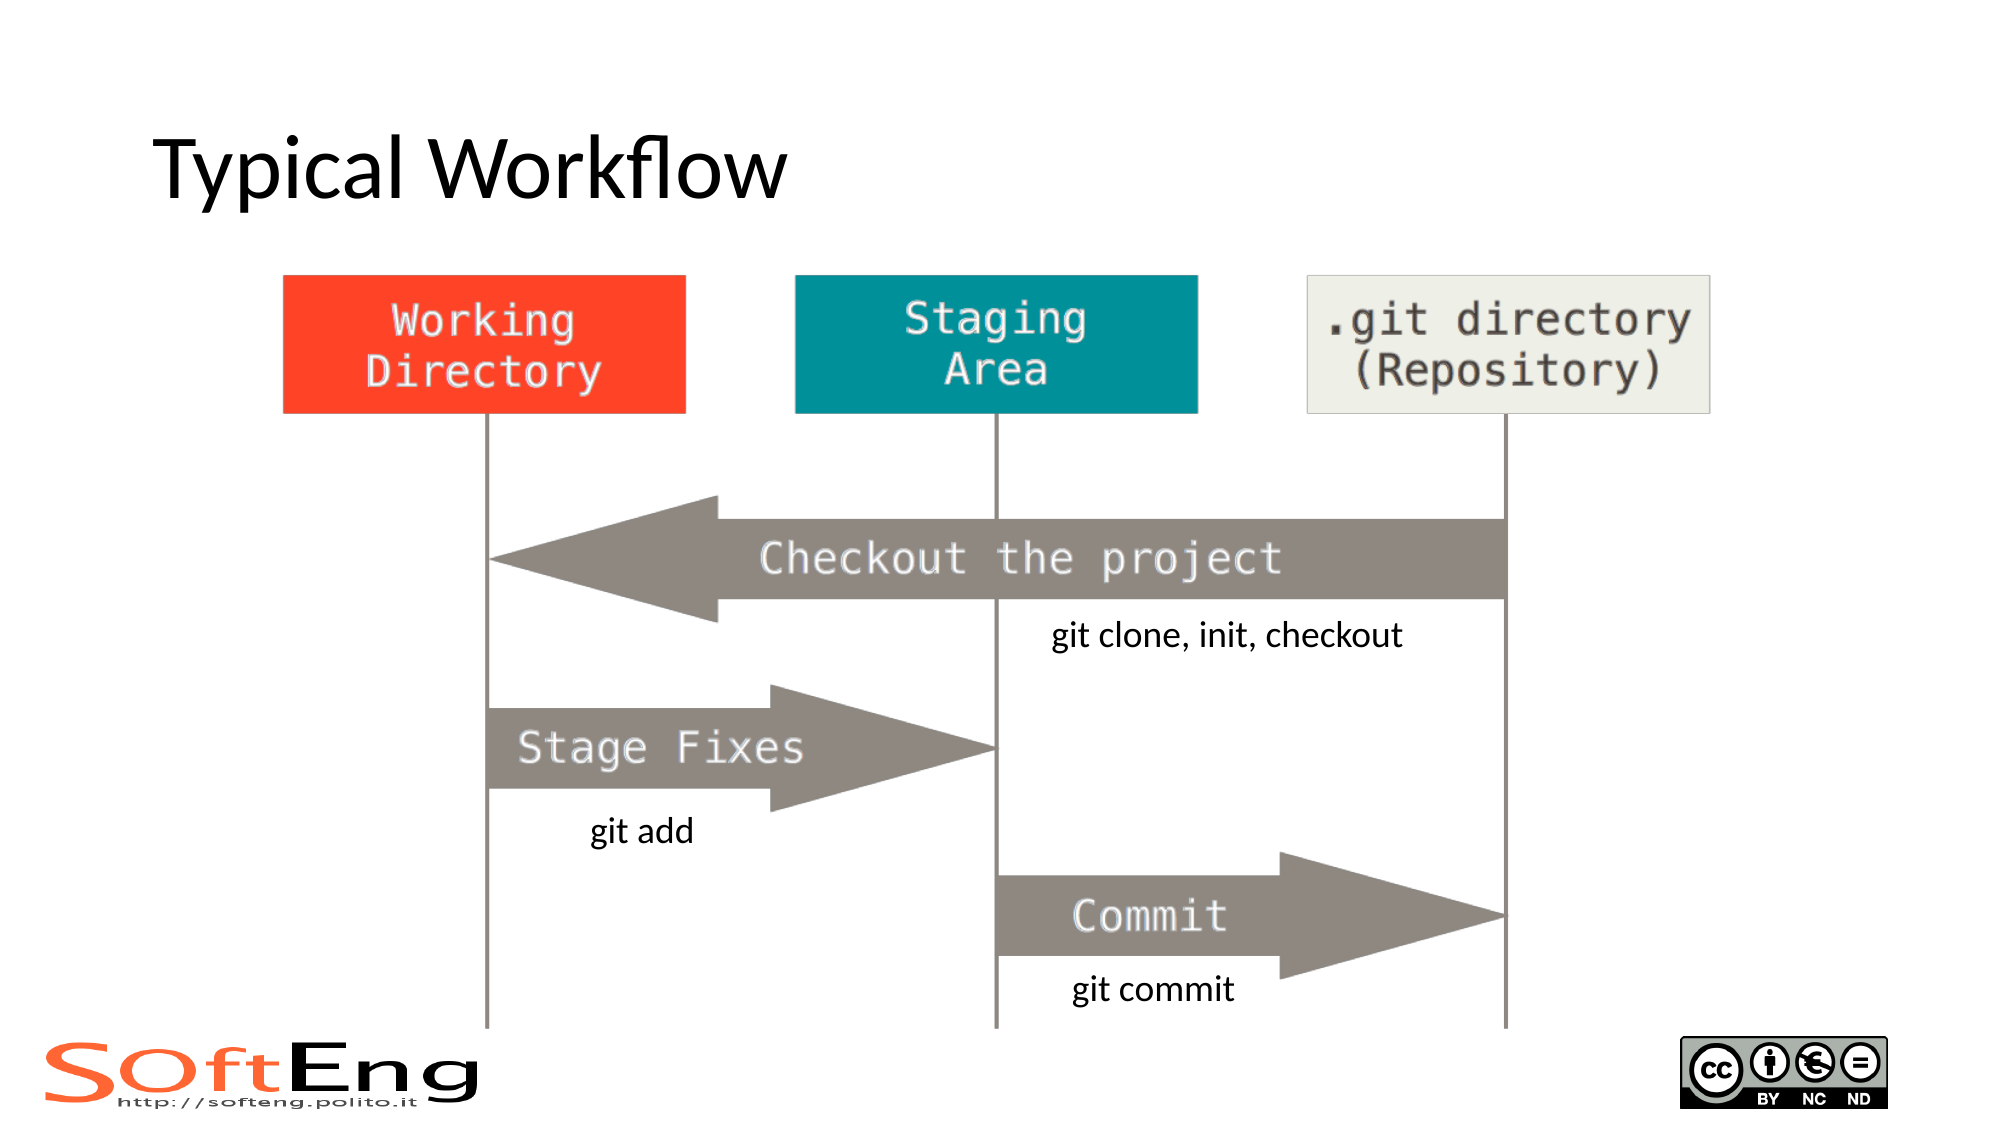

# Typical Workflow

git clone, init, checkout
git add
git commit